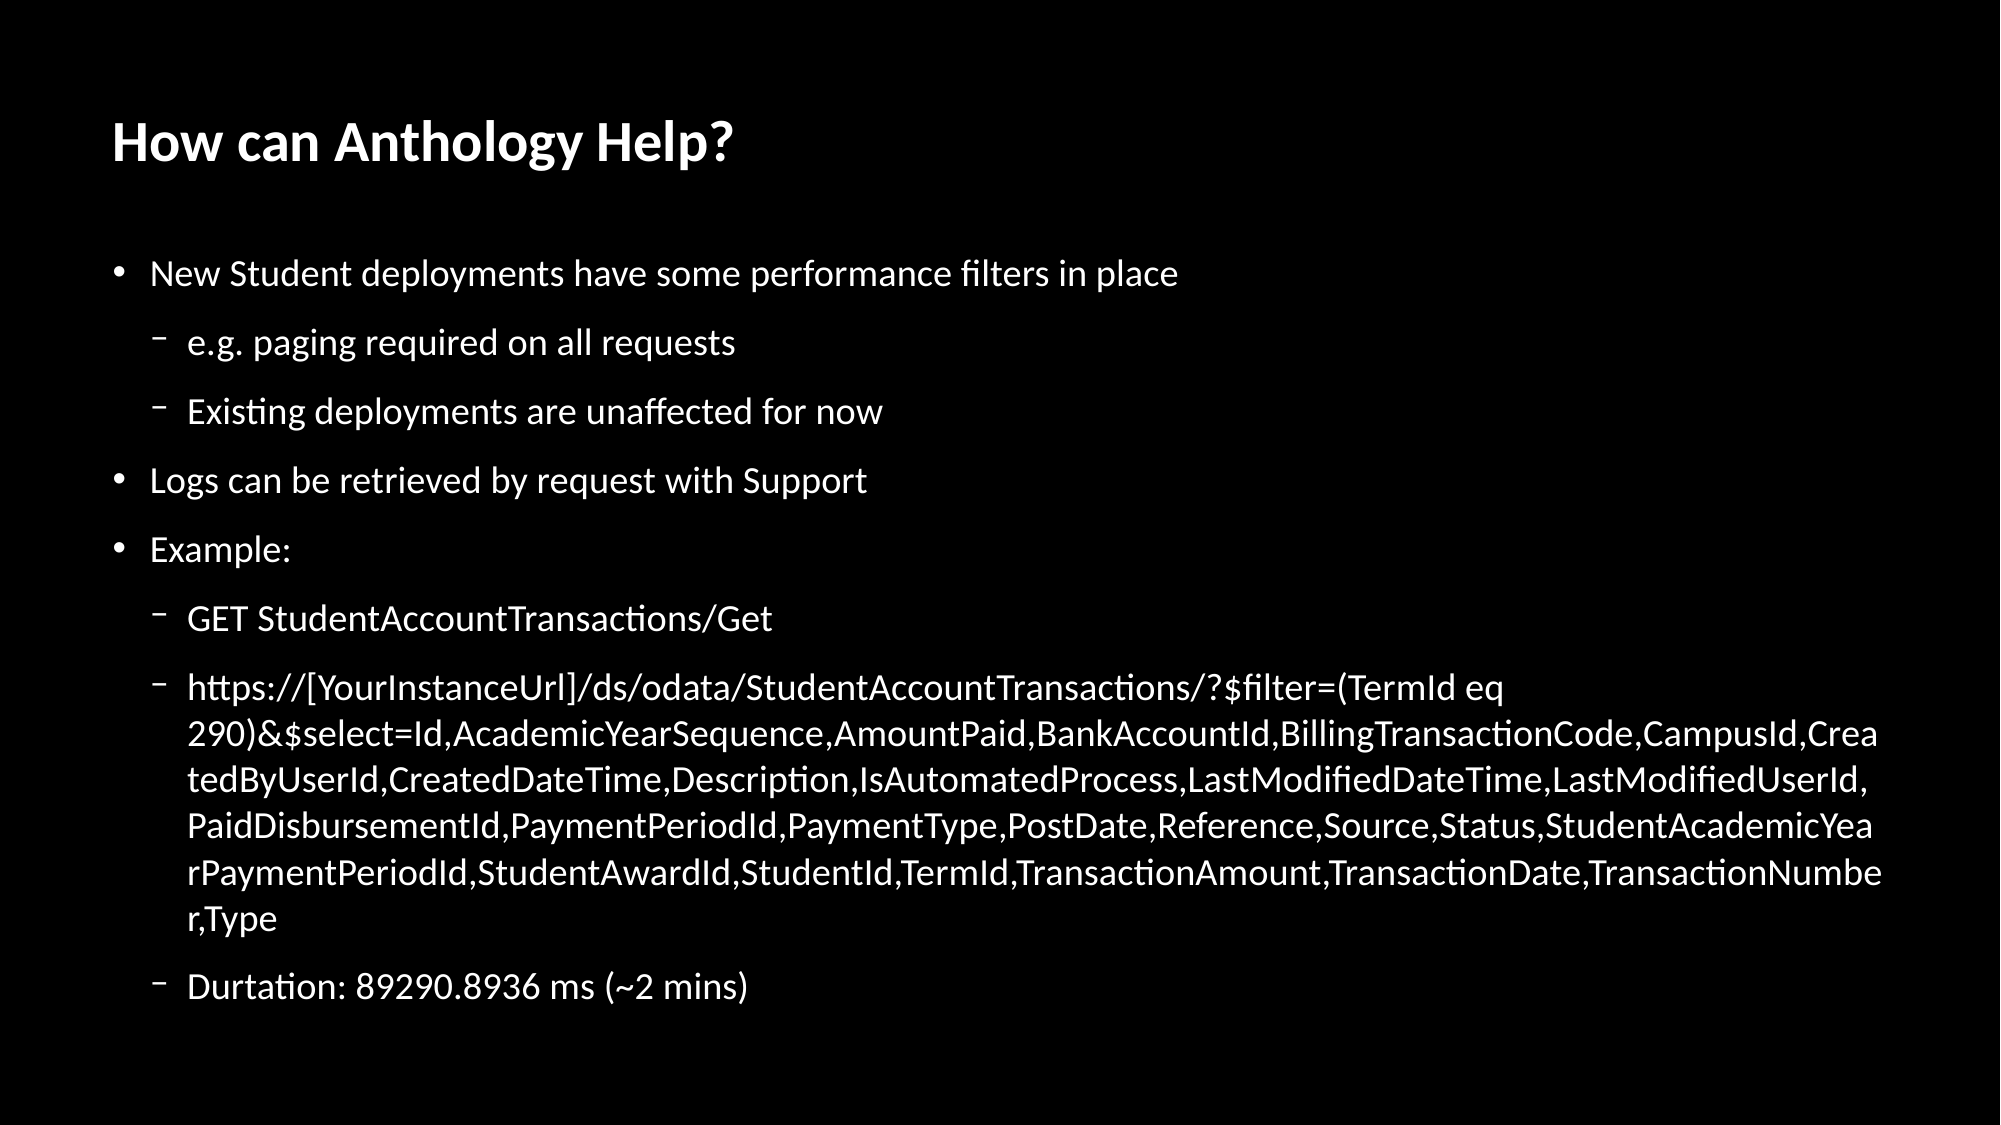

# How can Anthology Help?
New Student deployments have some performance filters in place
e.g. paging required on all requests
Existing deployments are unaffected for now
Logs can be retrieved by request with Support
Example:
GET StudentAccountTransactions/Get
https://[YourInstanceUrl]/ds/odata/StudentAccountTransactions/?$filter=(TermId eq 290)&$select=Id,AcademicYearSequence,AmountPaid,BankAccountId,BillingTransactionCode,CampusId,CreatedByUserId,CreatedDateTime,Description,IsAutomatedProcess,LastModifiedDateTime,LastModifiedUserId,PaidDisbursementId,PaymentPeriodId,PaymentType,PostDate,Reference,Source,Status,StudentAcademicYearPaymentPeriodId,StudentAwardId,StudentId,TermId,TransactionAmount,TransactionDate,TransactionNumber,Type
Durtation: 89290.8936 ms (~2 mins)